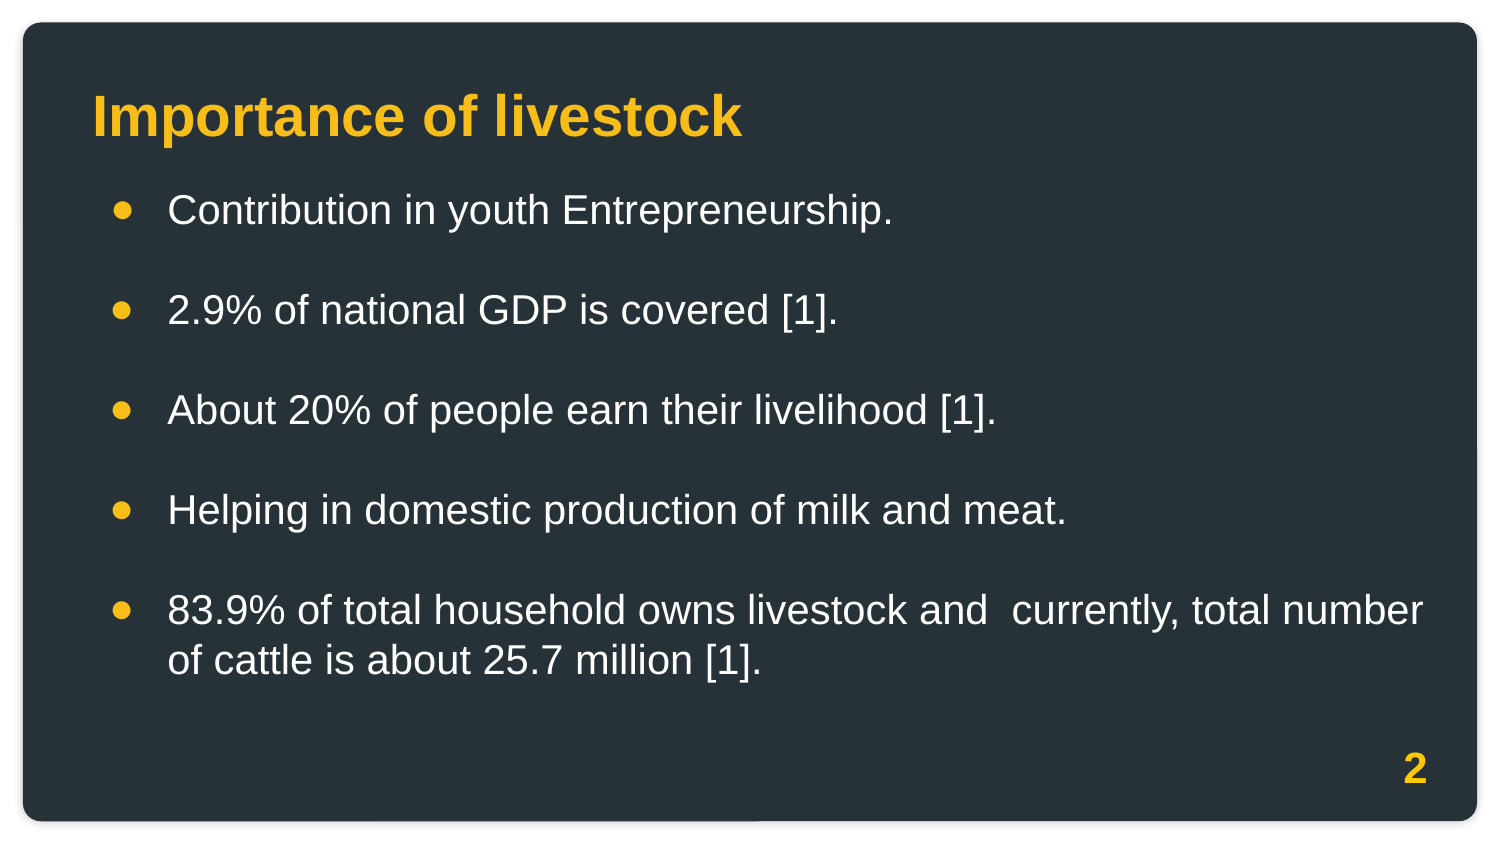

Importance of livestock
Contribution in youth Entrepreneurship.

2.9% of national GDP is covered [1].

About 20% of people earn their livelihood [1].

Helping in domestic production of milk and meat.

83.9% of total household owns livestock and  currently, total number of cattle is about 25.7 million [1].
2